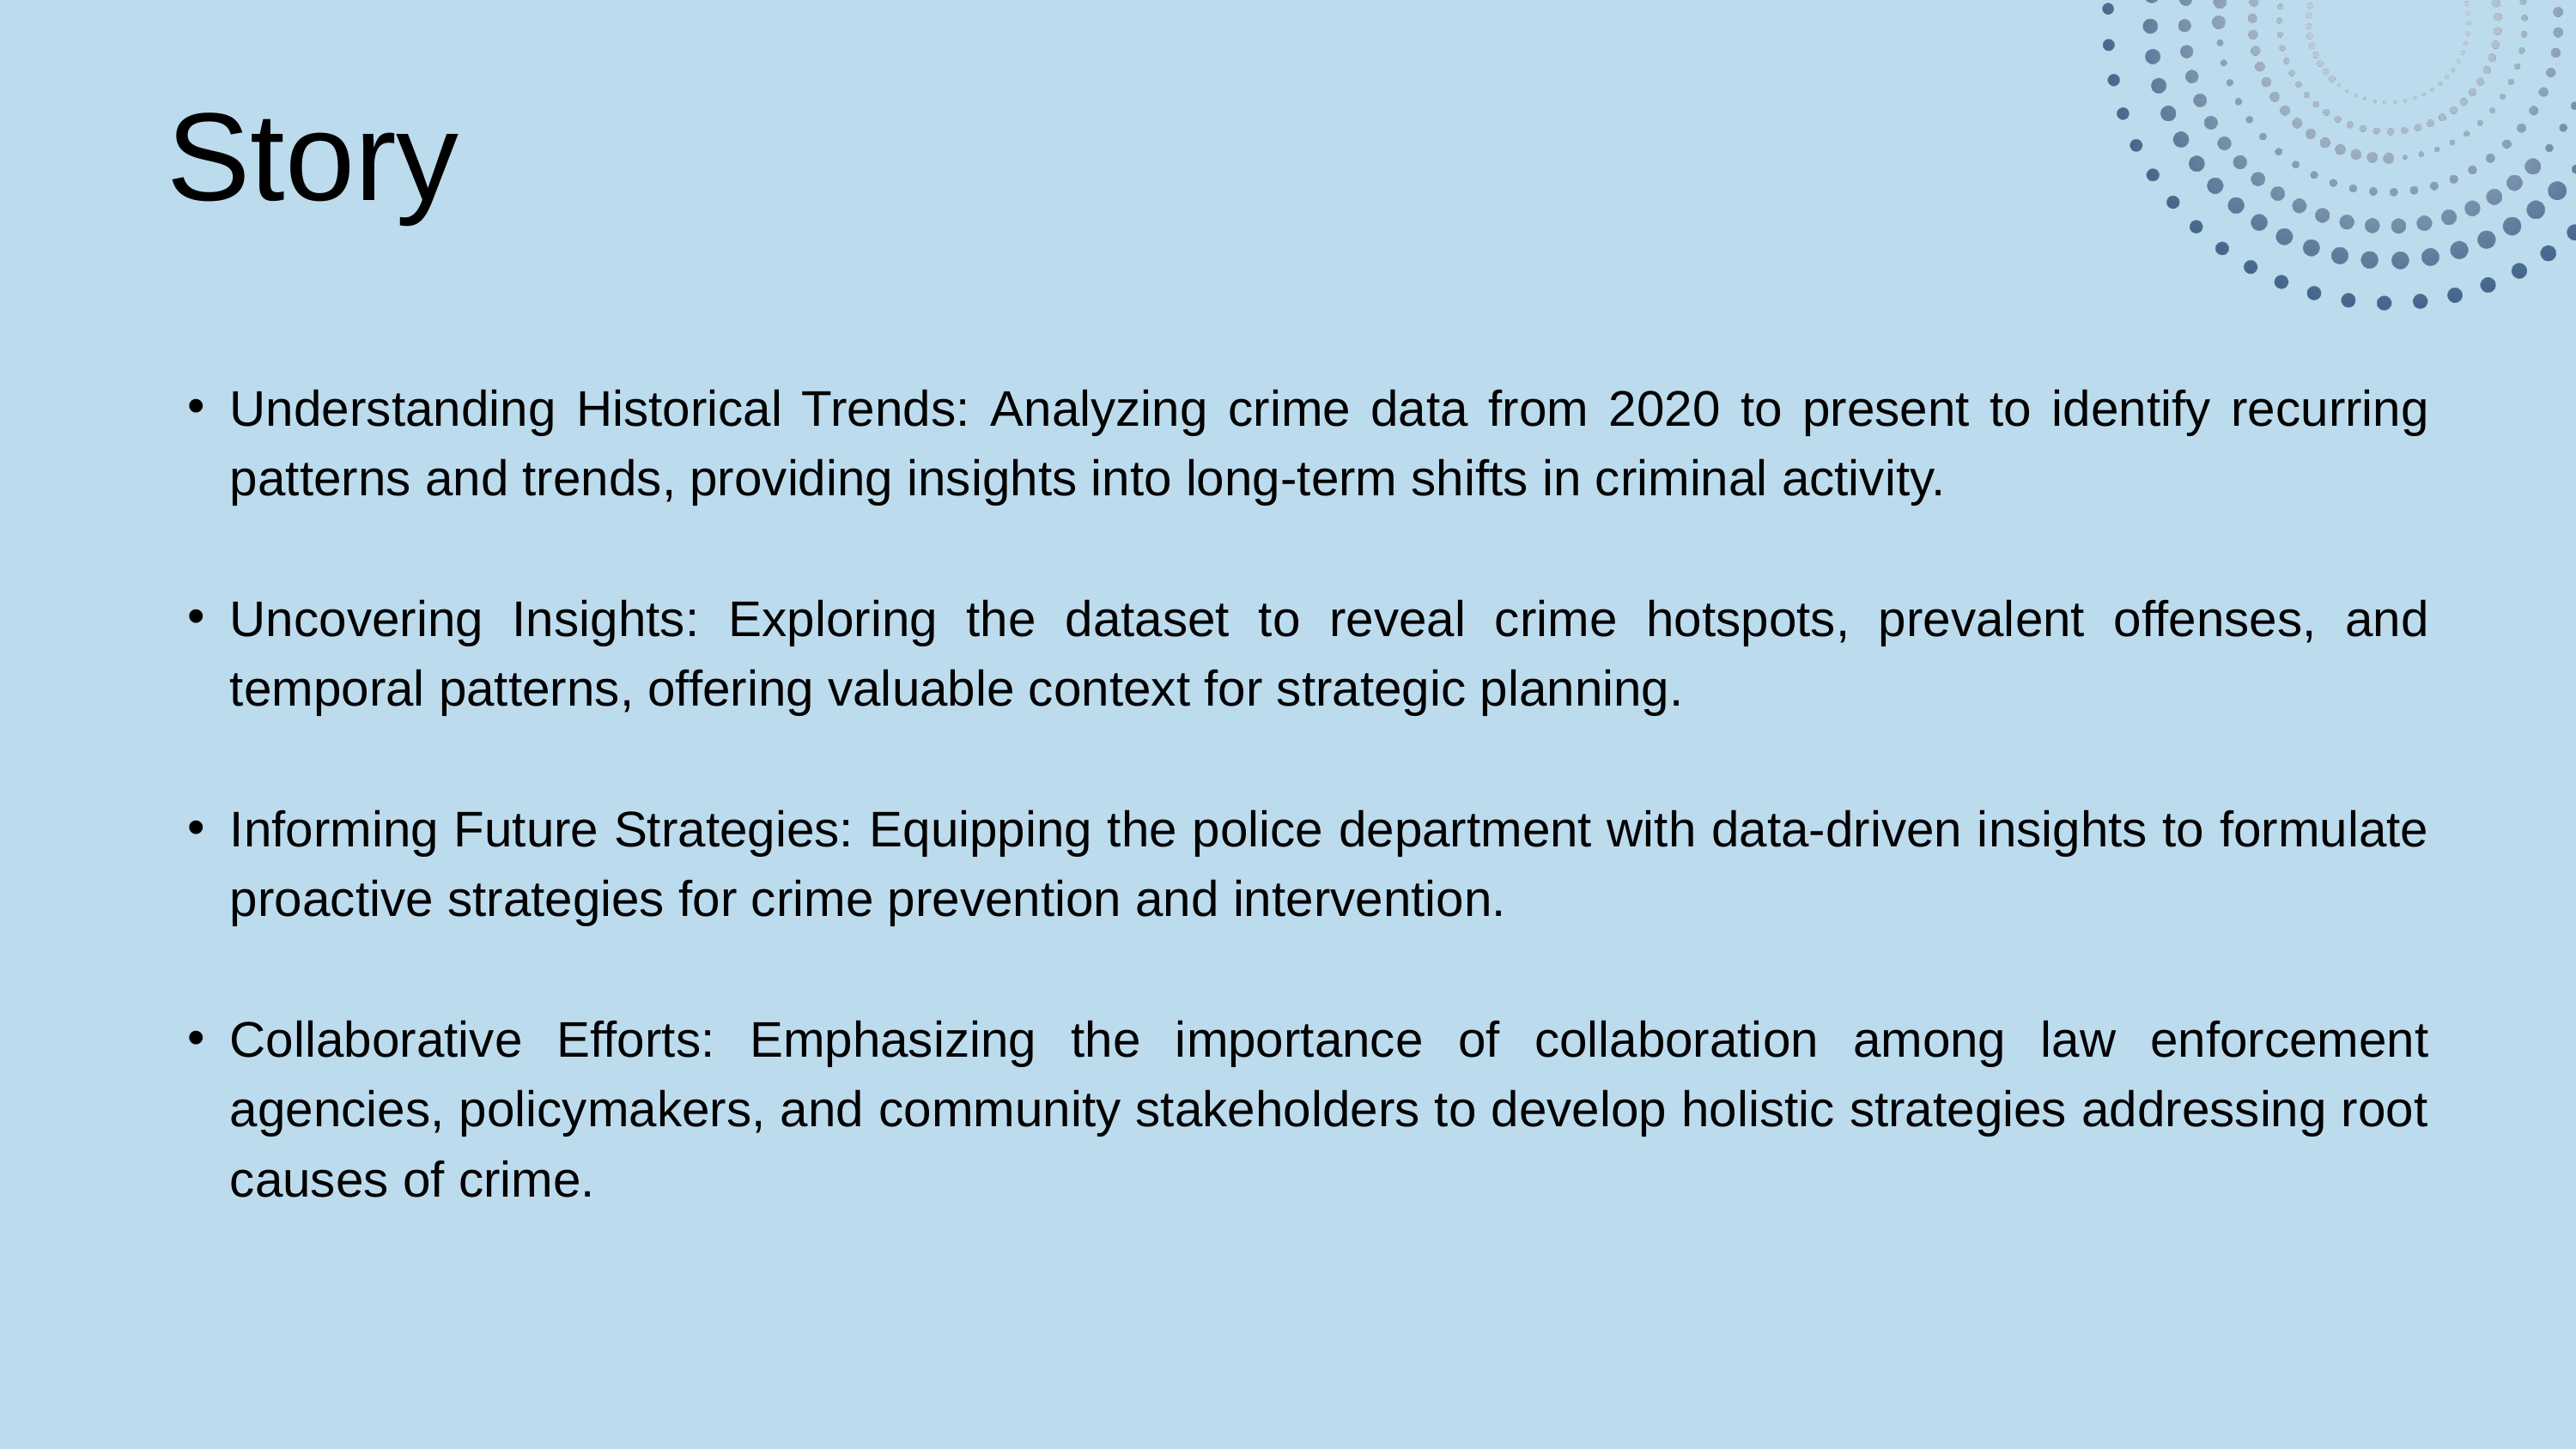

Story
Understanding Historical Trends: Analyzing crime data from 2020 to present to identify recurring patterns and trends, providing insights into long-term shifts in criminal activity.

Uncovering Insights: Exploring the dataset to reveal crime hotspots, prevalent offenses, and temporal patterns, offering valuable context for strategic planning.

Informing Future Strategies: Equipping the police department with data-driven insights to formulate proactive strategies for crime prevention and intervention.

Collaborative Efforts: Emphasizing the importance of collaboration among law enforcement agencies, policymakers, and community stakeholders to develop holistic strategies addressing root causes of crime.